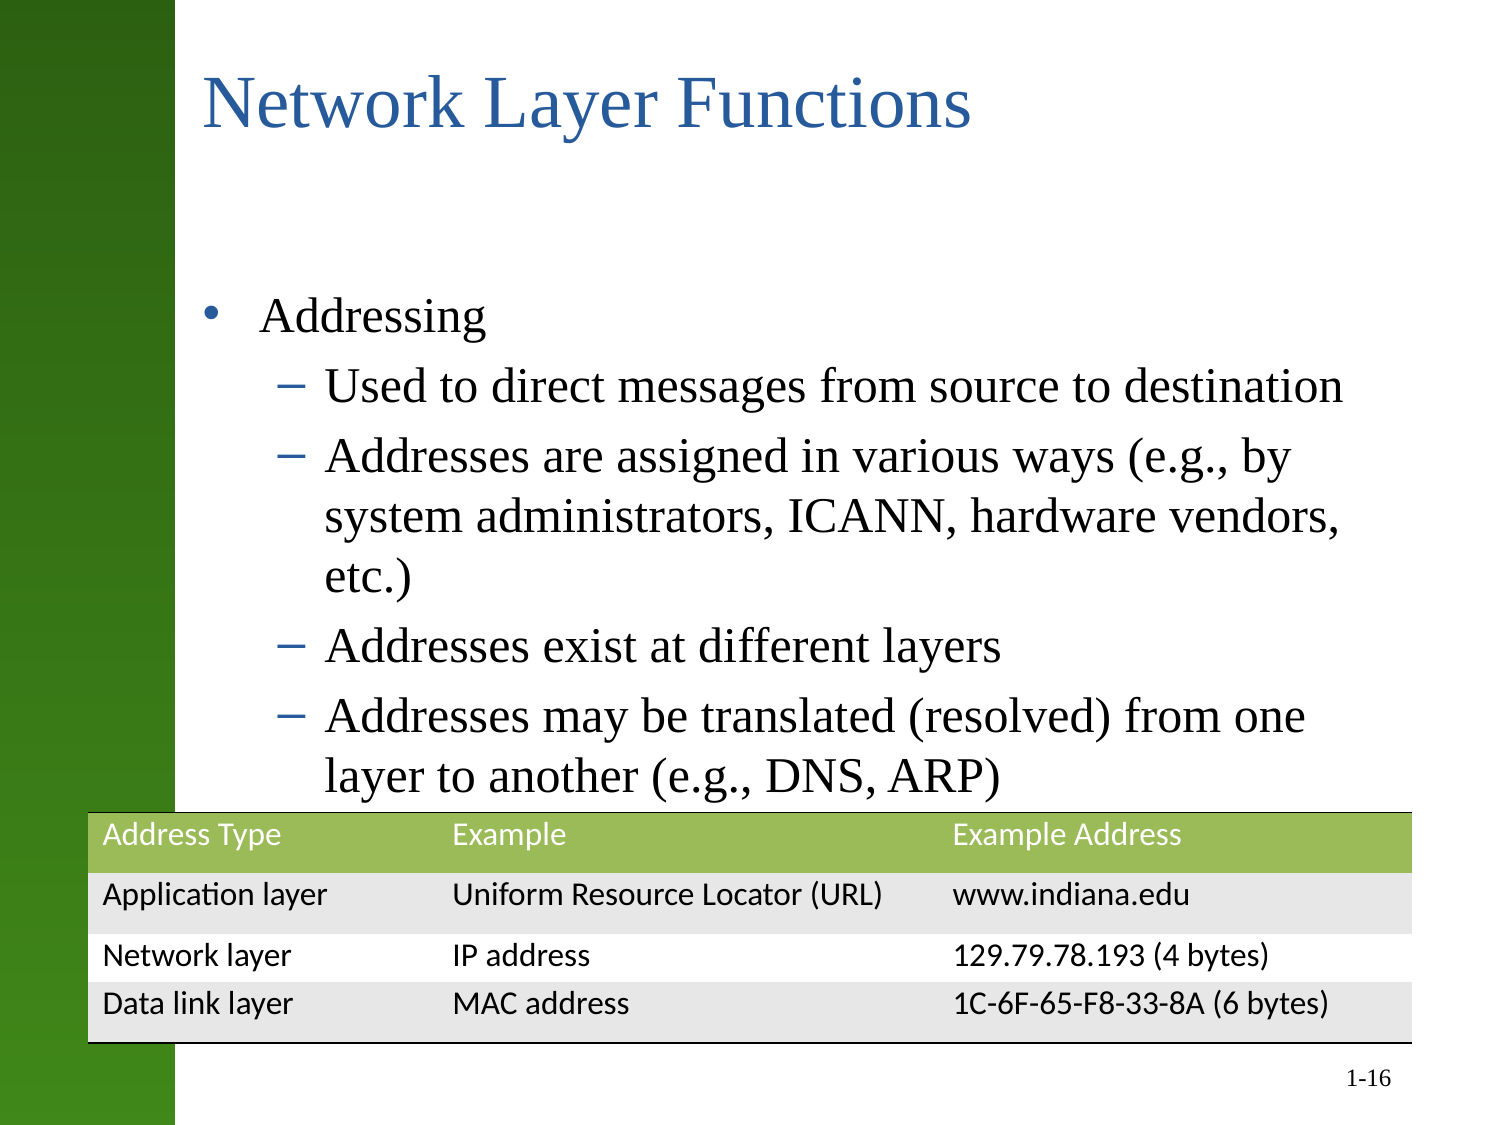

# Network Layer Functions
Addressing
Used to direct messages from source to destination
Addresses are assigned in various ways (e.g., by system administrators, ICANN, hardware vendors, etc.)
Addresses exist at different layers
Addresses may be translated (resolved) from one layer to another (e.g., DNS, ARP)
| Address Type | Example | Example Address |
| --- | --- | --- |
| Application layer | Uniform Resource Locator (URL) | www.indiana.edu |
| Network layer | IP address | 129.79.78.193 (4 bytes) |
| Data link layer | MAC address | 1C-6F-65-F8-33-8A (6 bytes) |